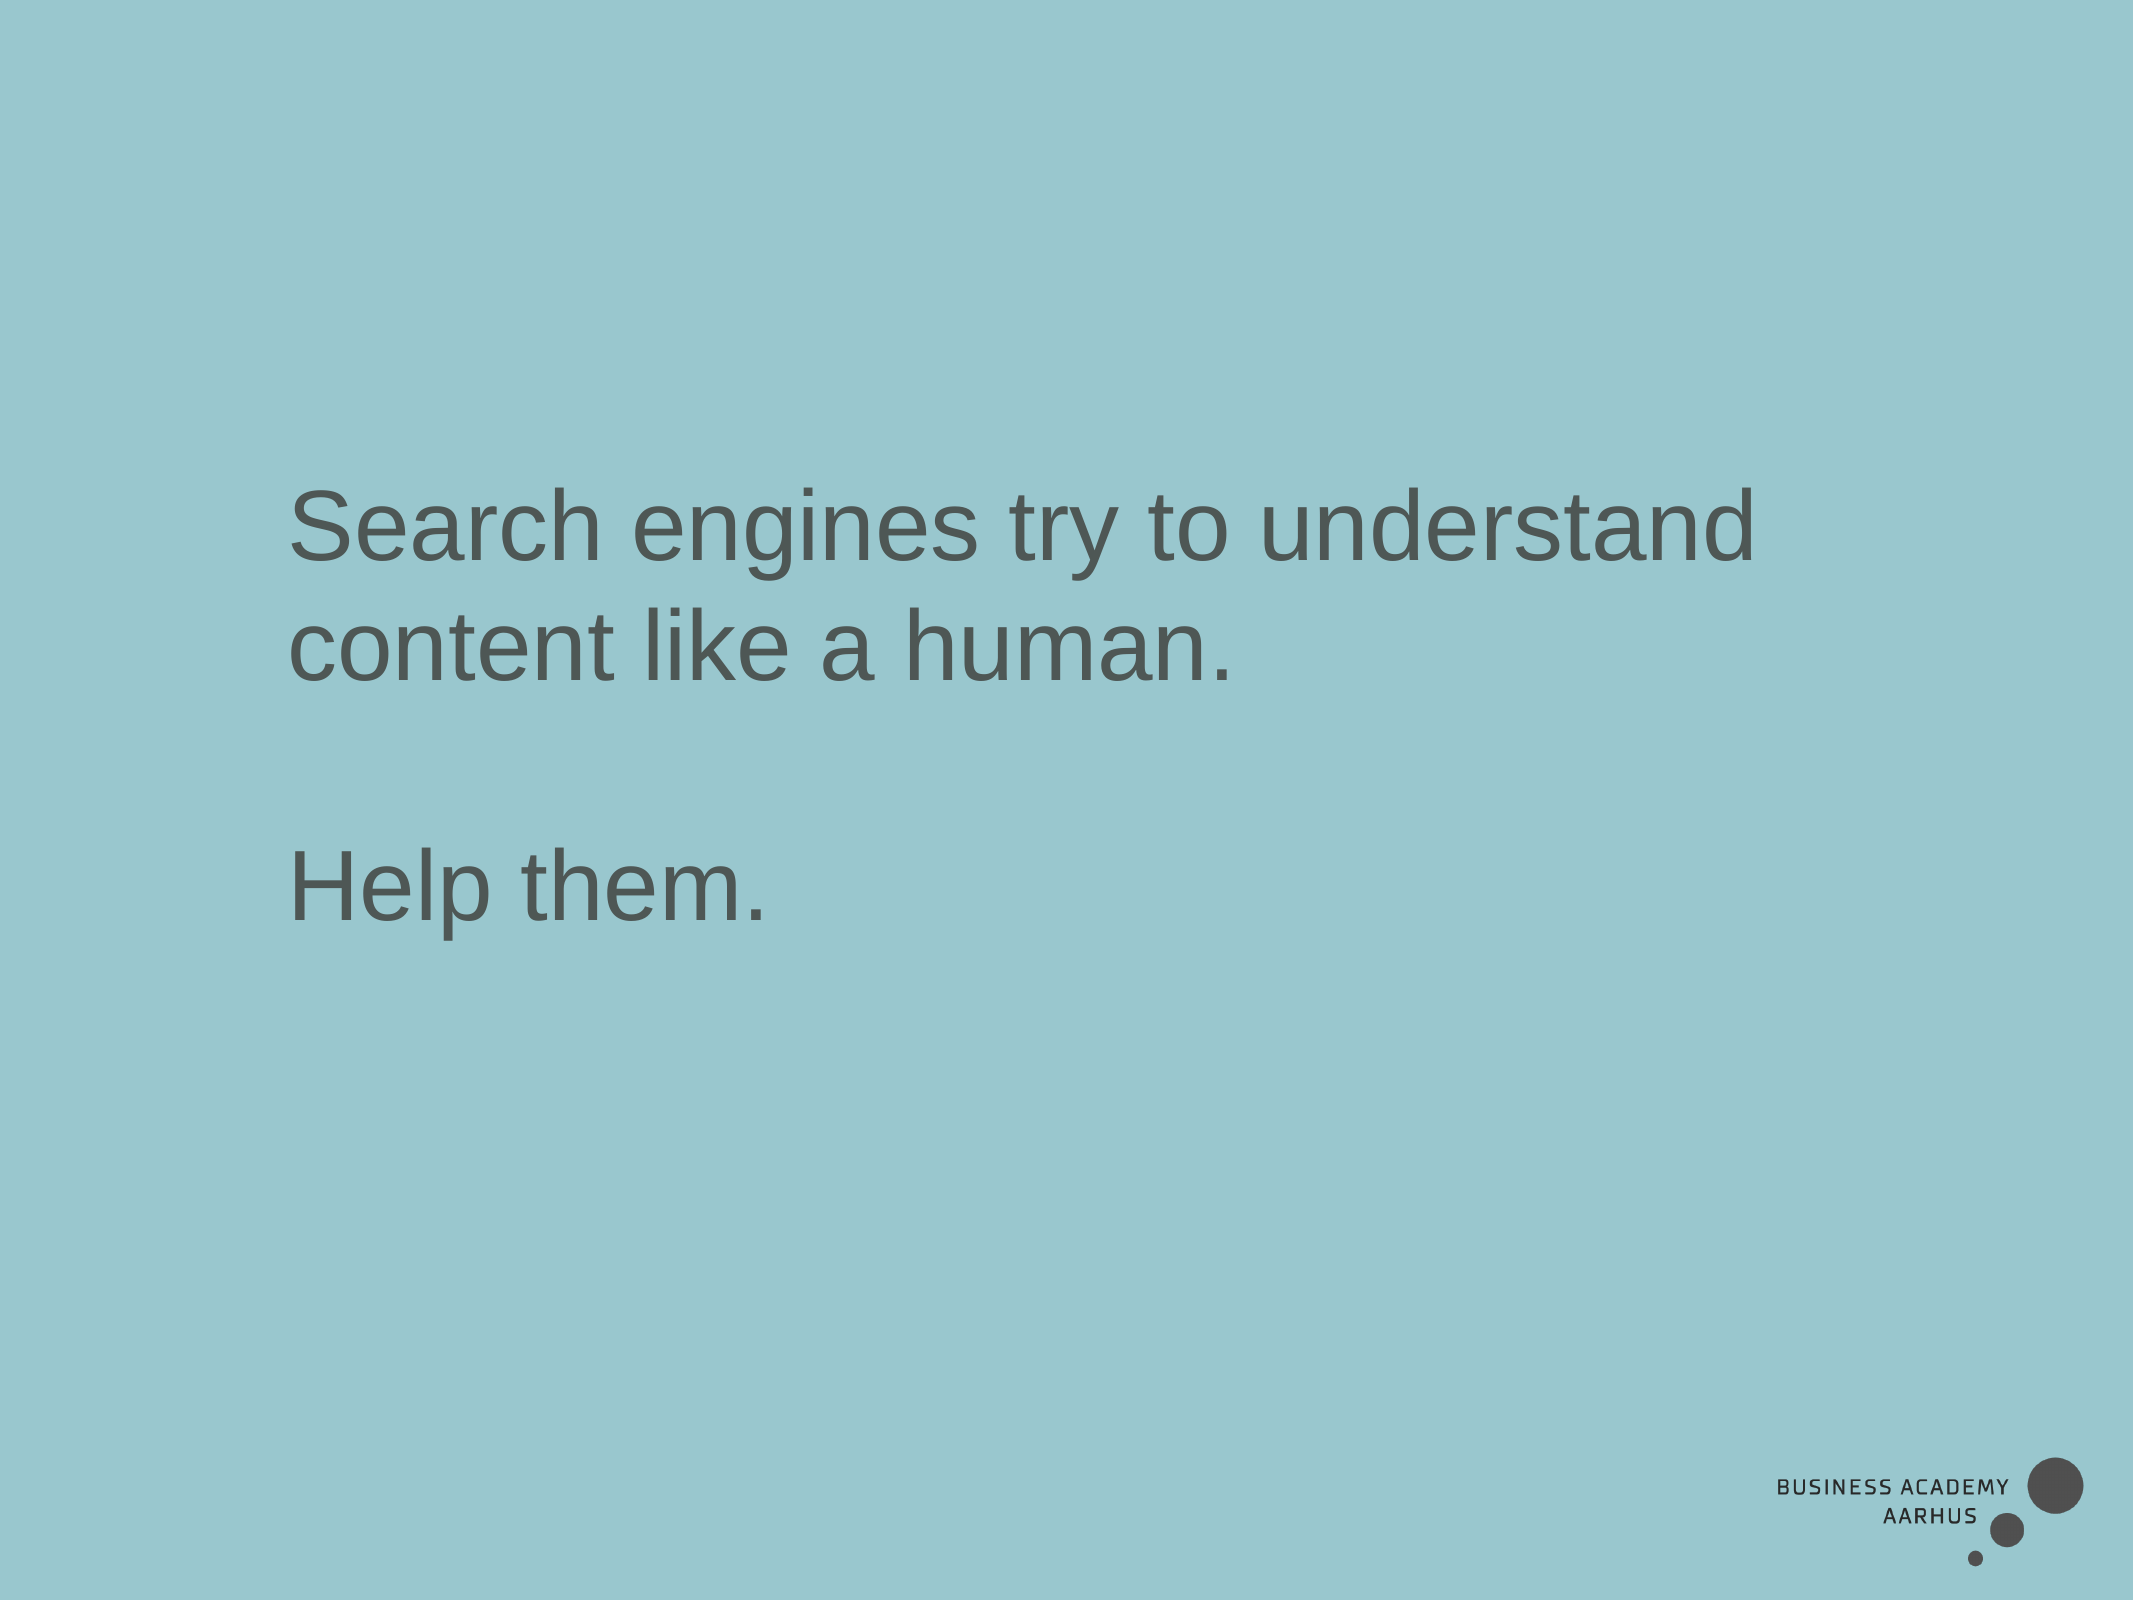

Search engines try to understand
content like a human.

Help them.